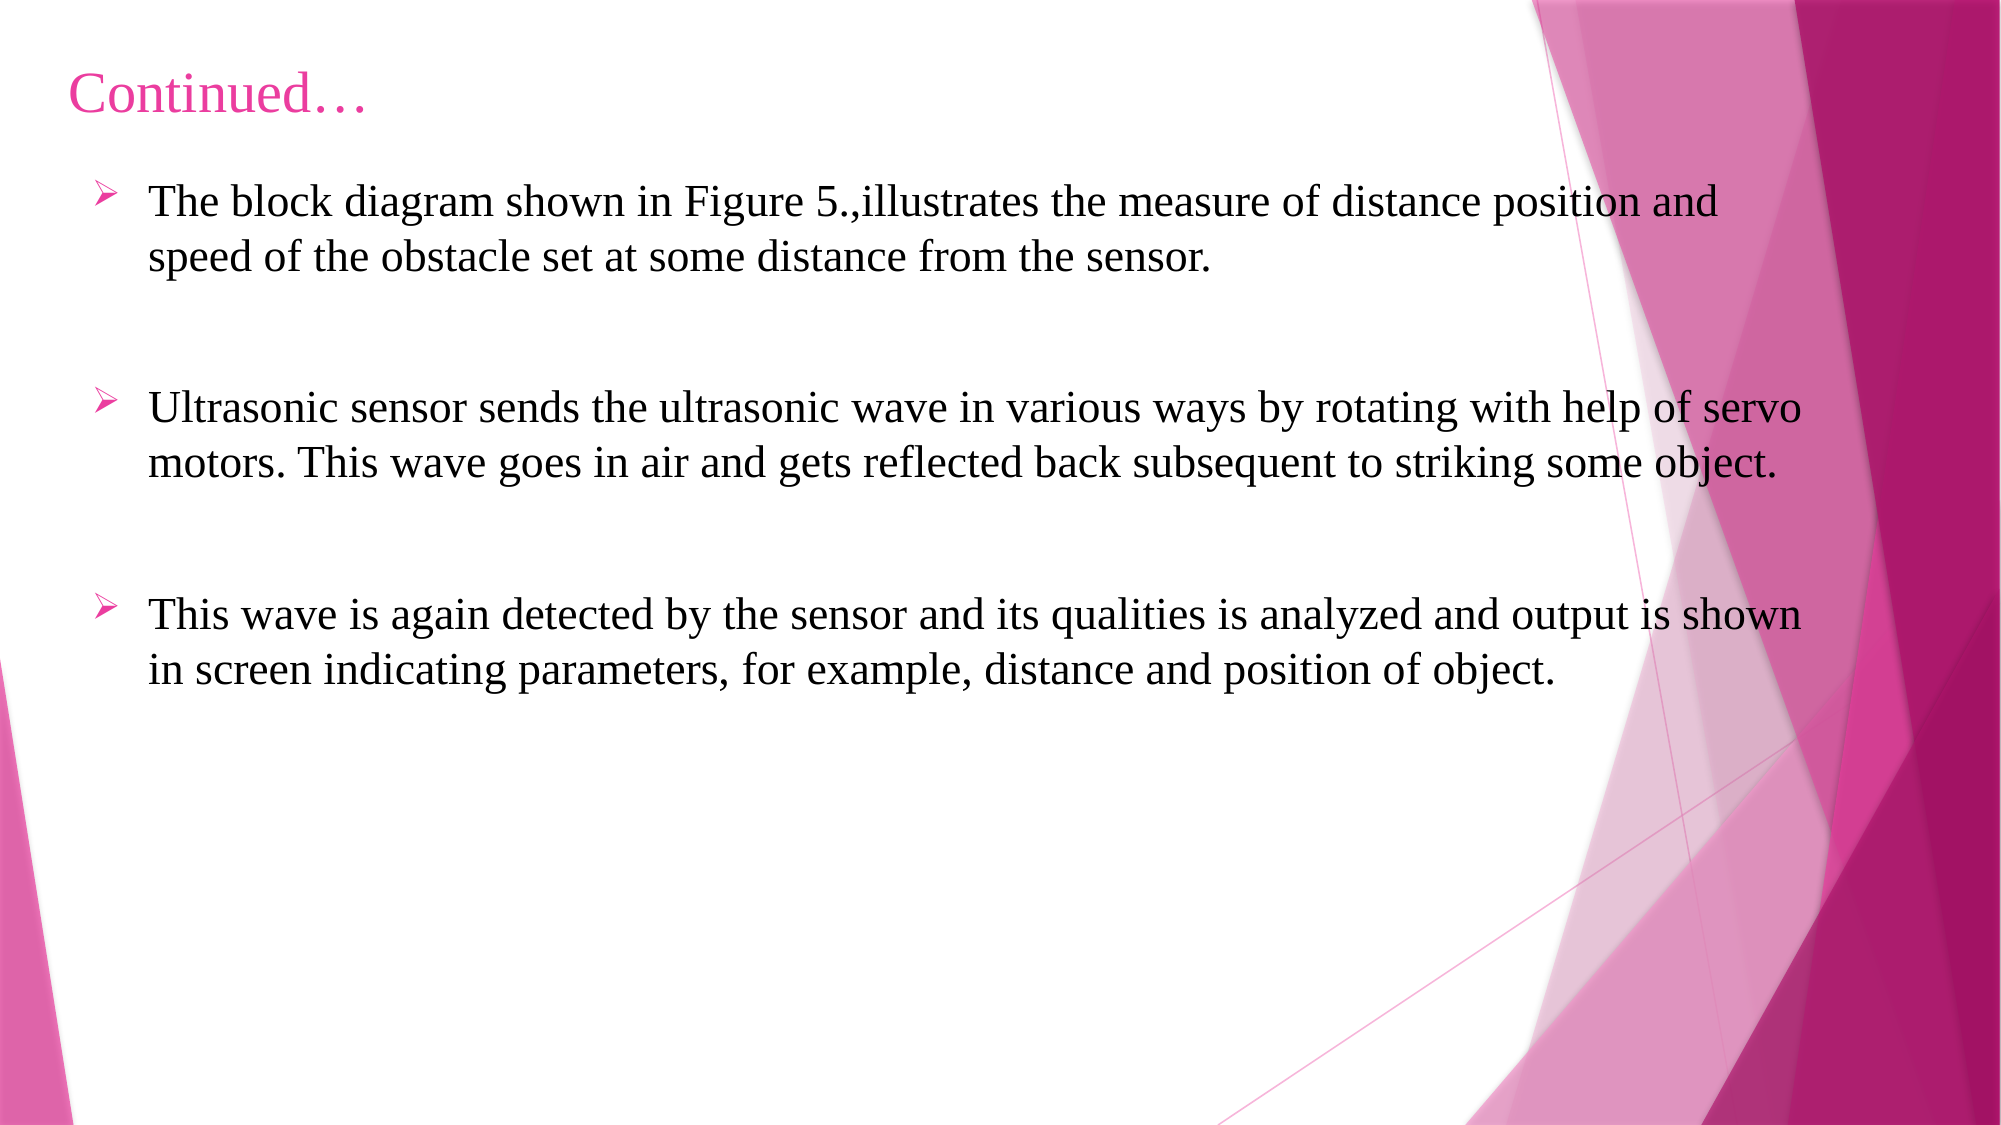

# Continued…
The block diagram shown in Figure 5.,illustrates the measure of distance position and speed of the obstacle set at some distance from the sensor.

Ultrasonic sensor sends the ultrasonic wave in various ways by rotating with help of servo motors. This wave goes in air and gets reflected back subsequent to striking some object.

This wave is again detected by the sensor and its qualities is analyzed and output is shown in screen indicating parameters, for example, distance and position of object.